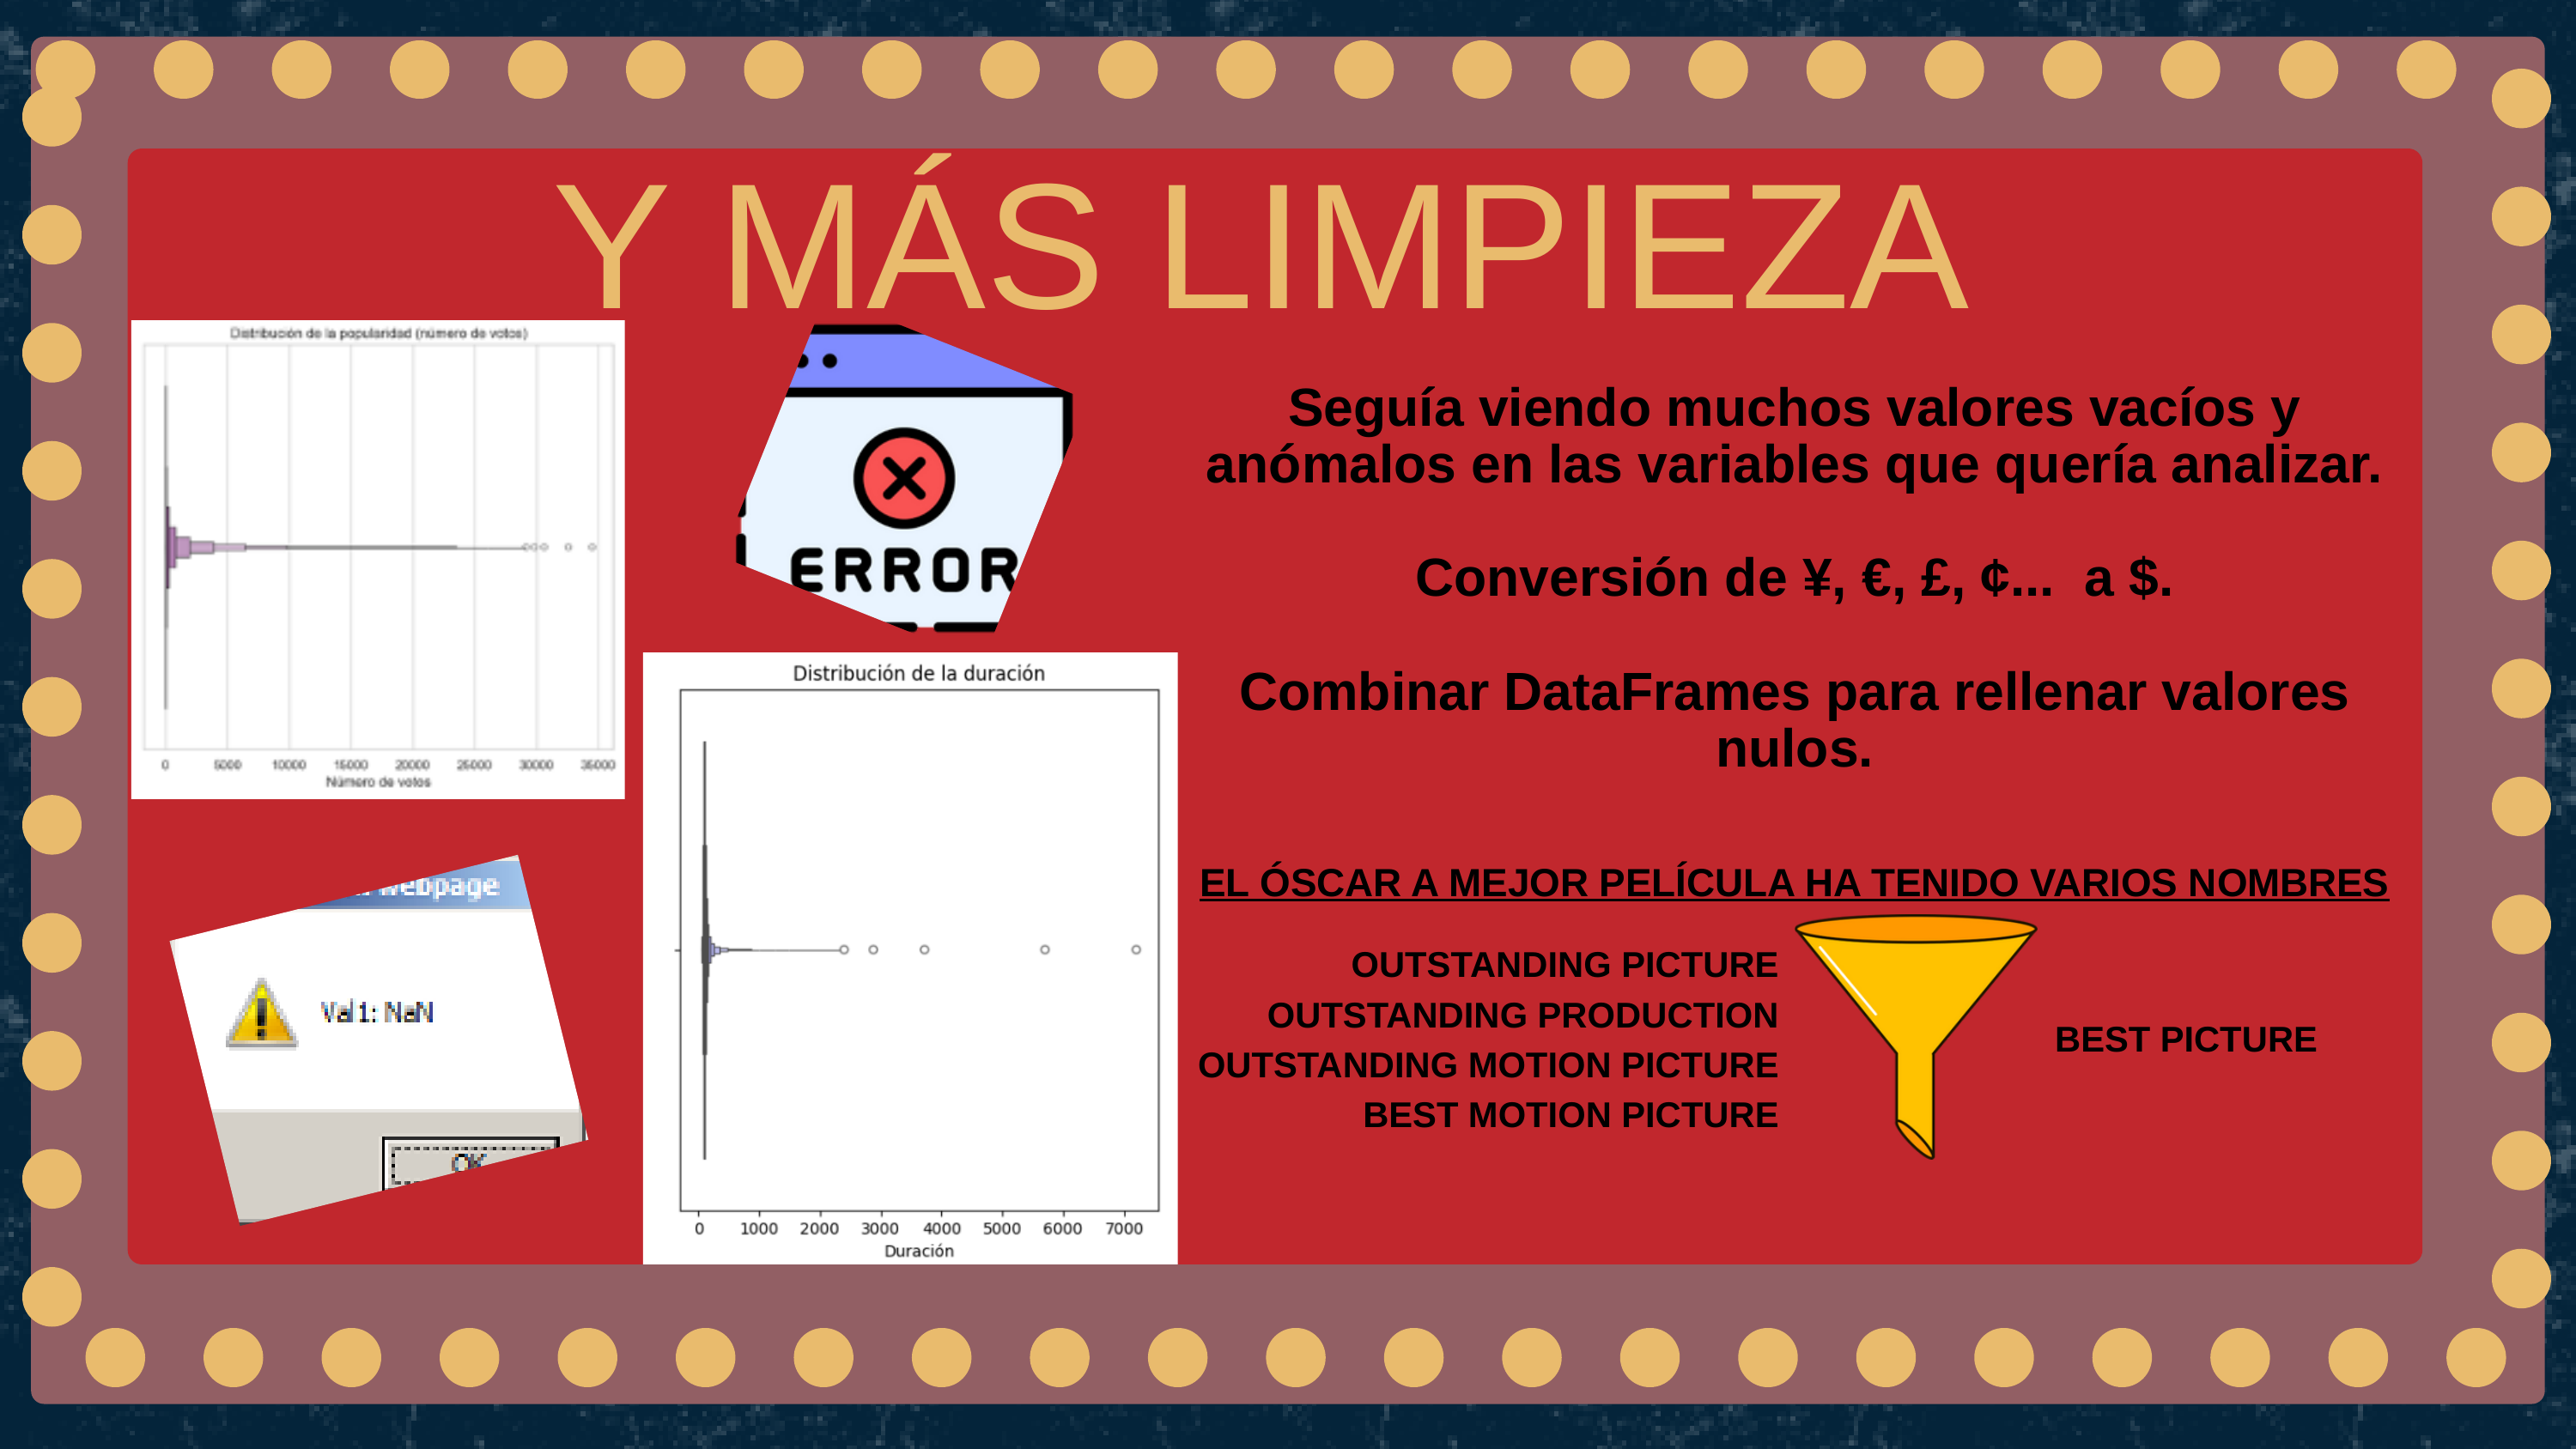

Y MÁS LIMPIEZA

Seguía viendo muchos valores vacíos y anómalos en las variables que quería analizar.

Conversión de ¥, €, £, ¢...  a $.

Combinar DataFrames para rellenar valores nulos.

EL ÓSCAR A MEJOR PELÍCULA HA TENIDO VARIOS NOMBRES

 OUTSTANDING PICTURE
OUTSTANDING PRODUCTION
 OUTSTANDING MOTION PICTURE
BEST MOTION PICTURE
BEST PICTURE